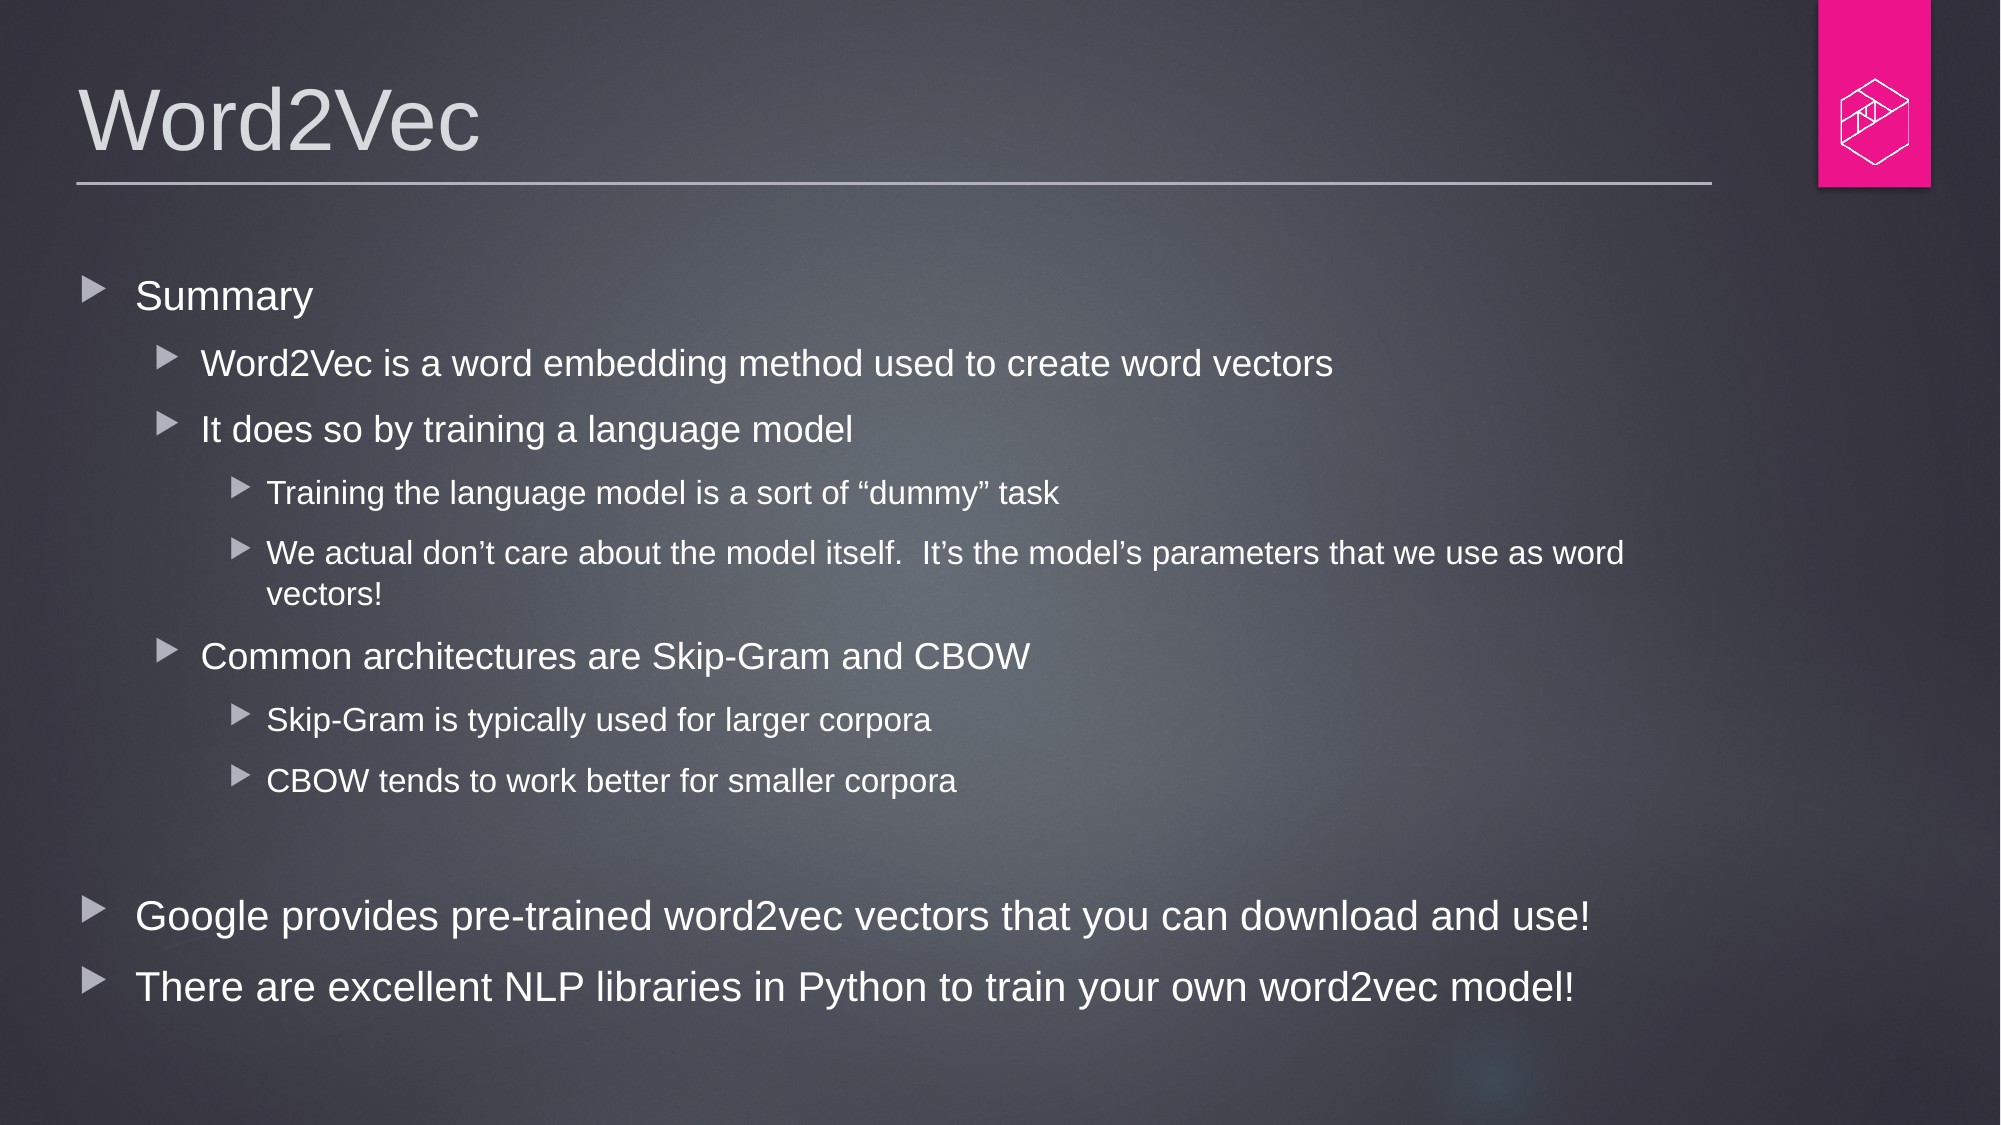

# Word2Vec
Summary
Word2Vec is a word embedding method used to create word vectors
It does so by training a language model
Training the language model is a sort of “dummy” task
We actual don’t care about the model itself.  It’s the model’s parameters that we use as word vectors!
Common architectures are Skip-Gram and CBOW
Skip-Gram is typically used for larger corpora
CBOW tends to work better for smaller corpora

Google provides pre-trained word2vec vectors that you can download and use!
There are excellent NLP libraries in Python to train your own word2vec model!